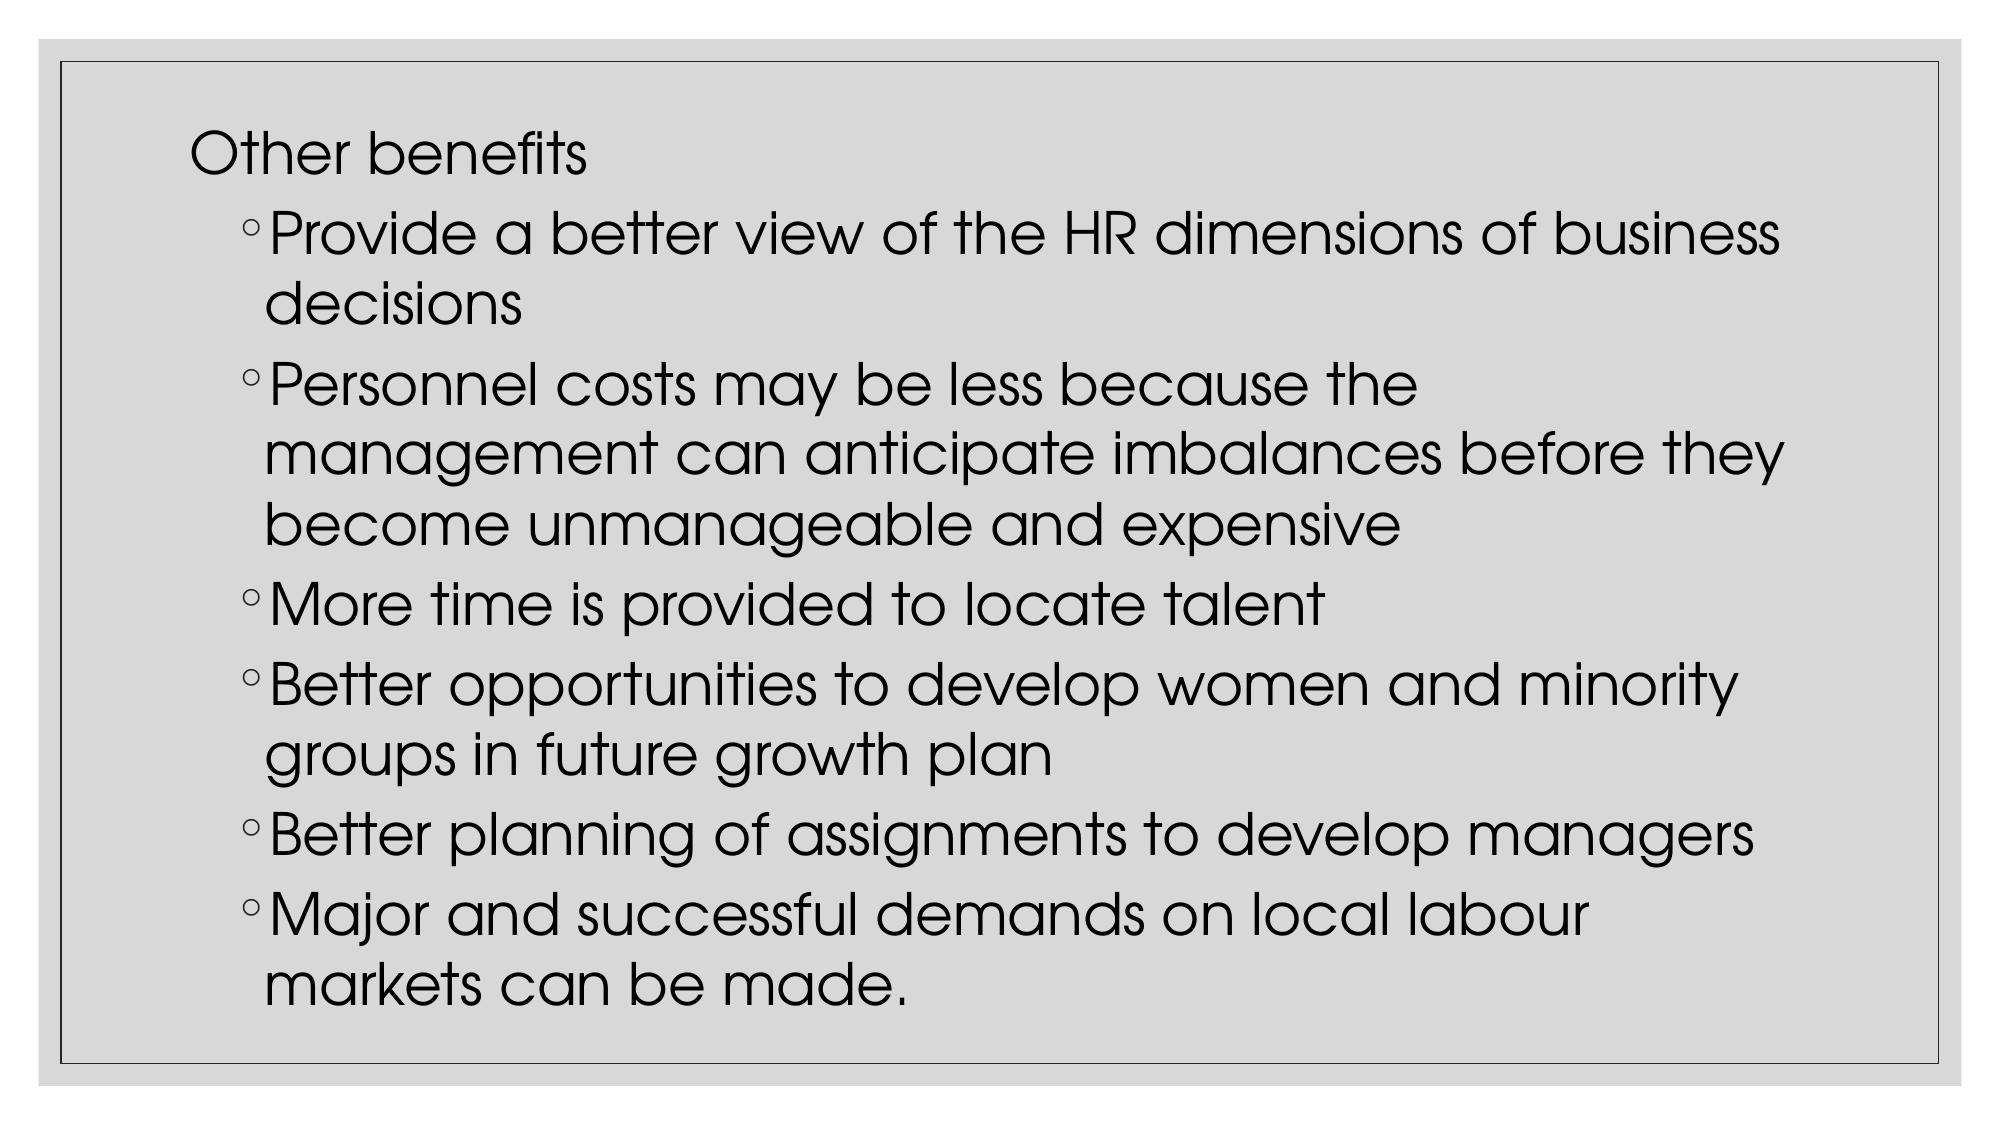

Other benefits
Provide a better view of the HR dimensions of business decisions
Personnel costs may be less because the management can anticipate imbalances before they become unmanageable and expensive
More time is provided to locate talent
Better opportunities to develop women and minority groups in future growth plan
Better planning of assignments to develop managers
Major and successful demands on local labour markets can be made.